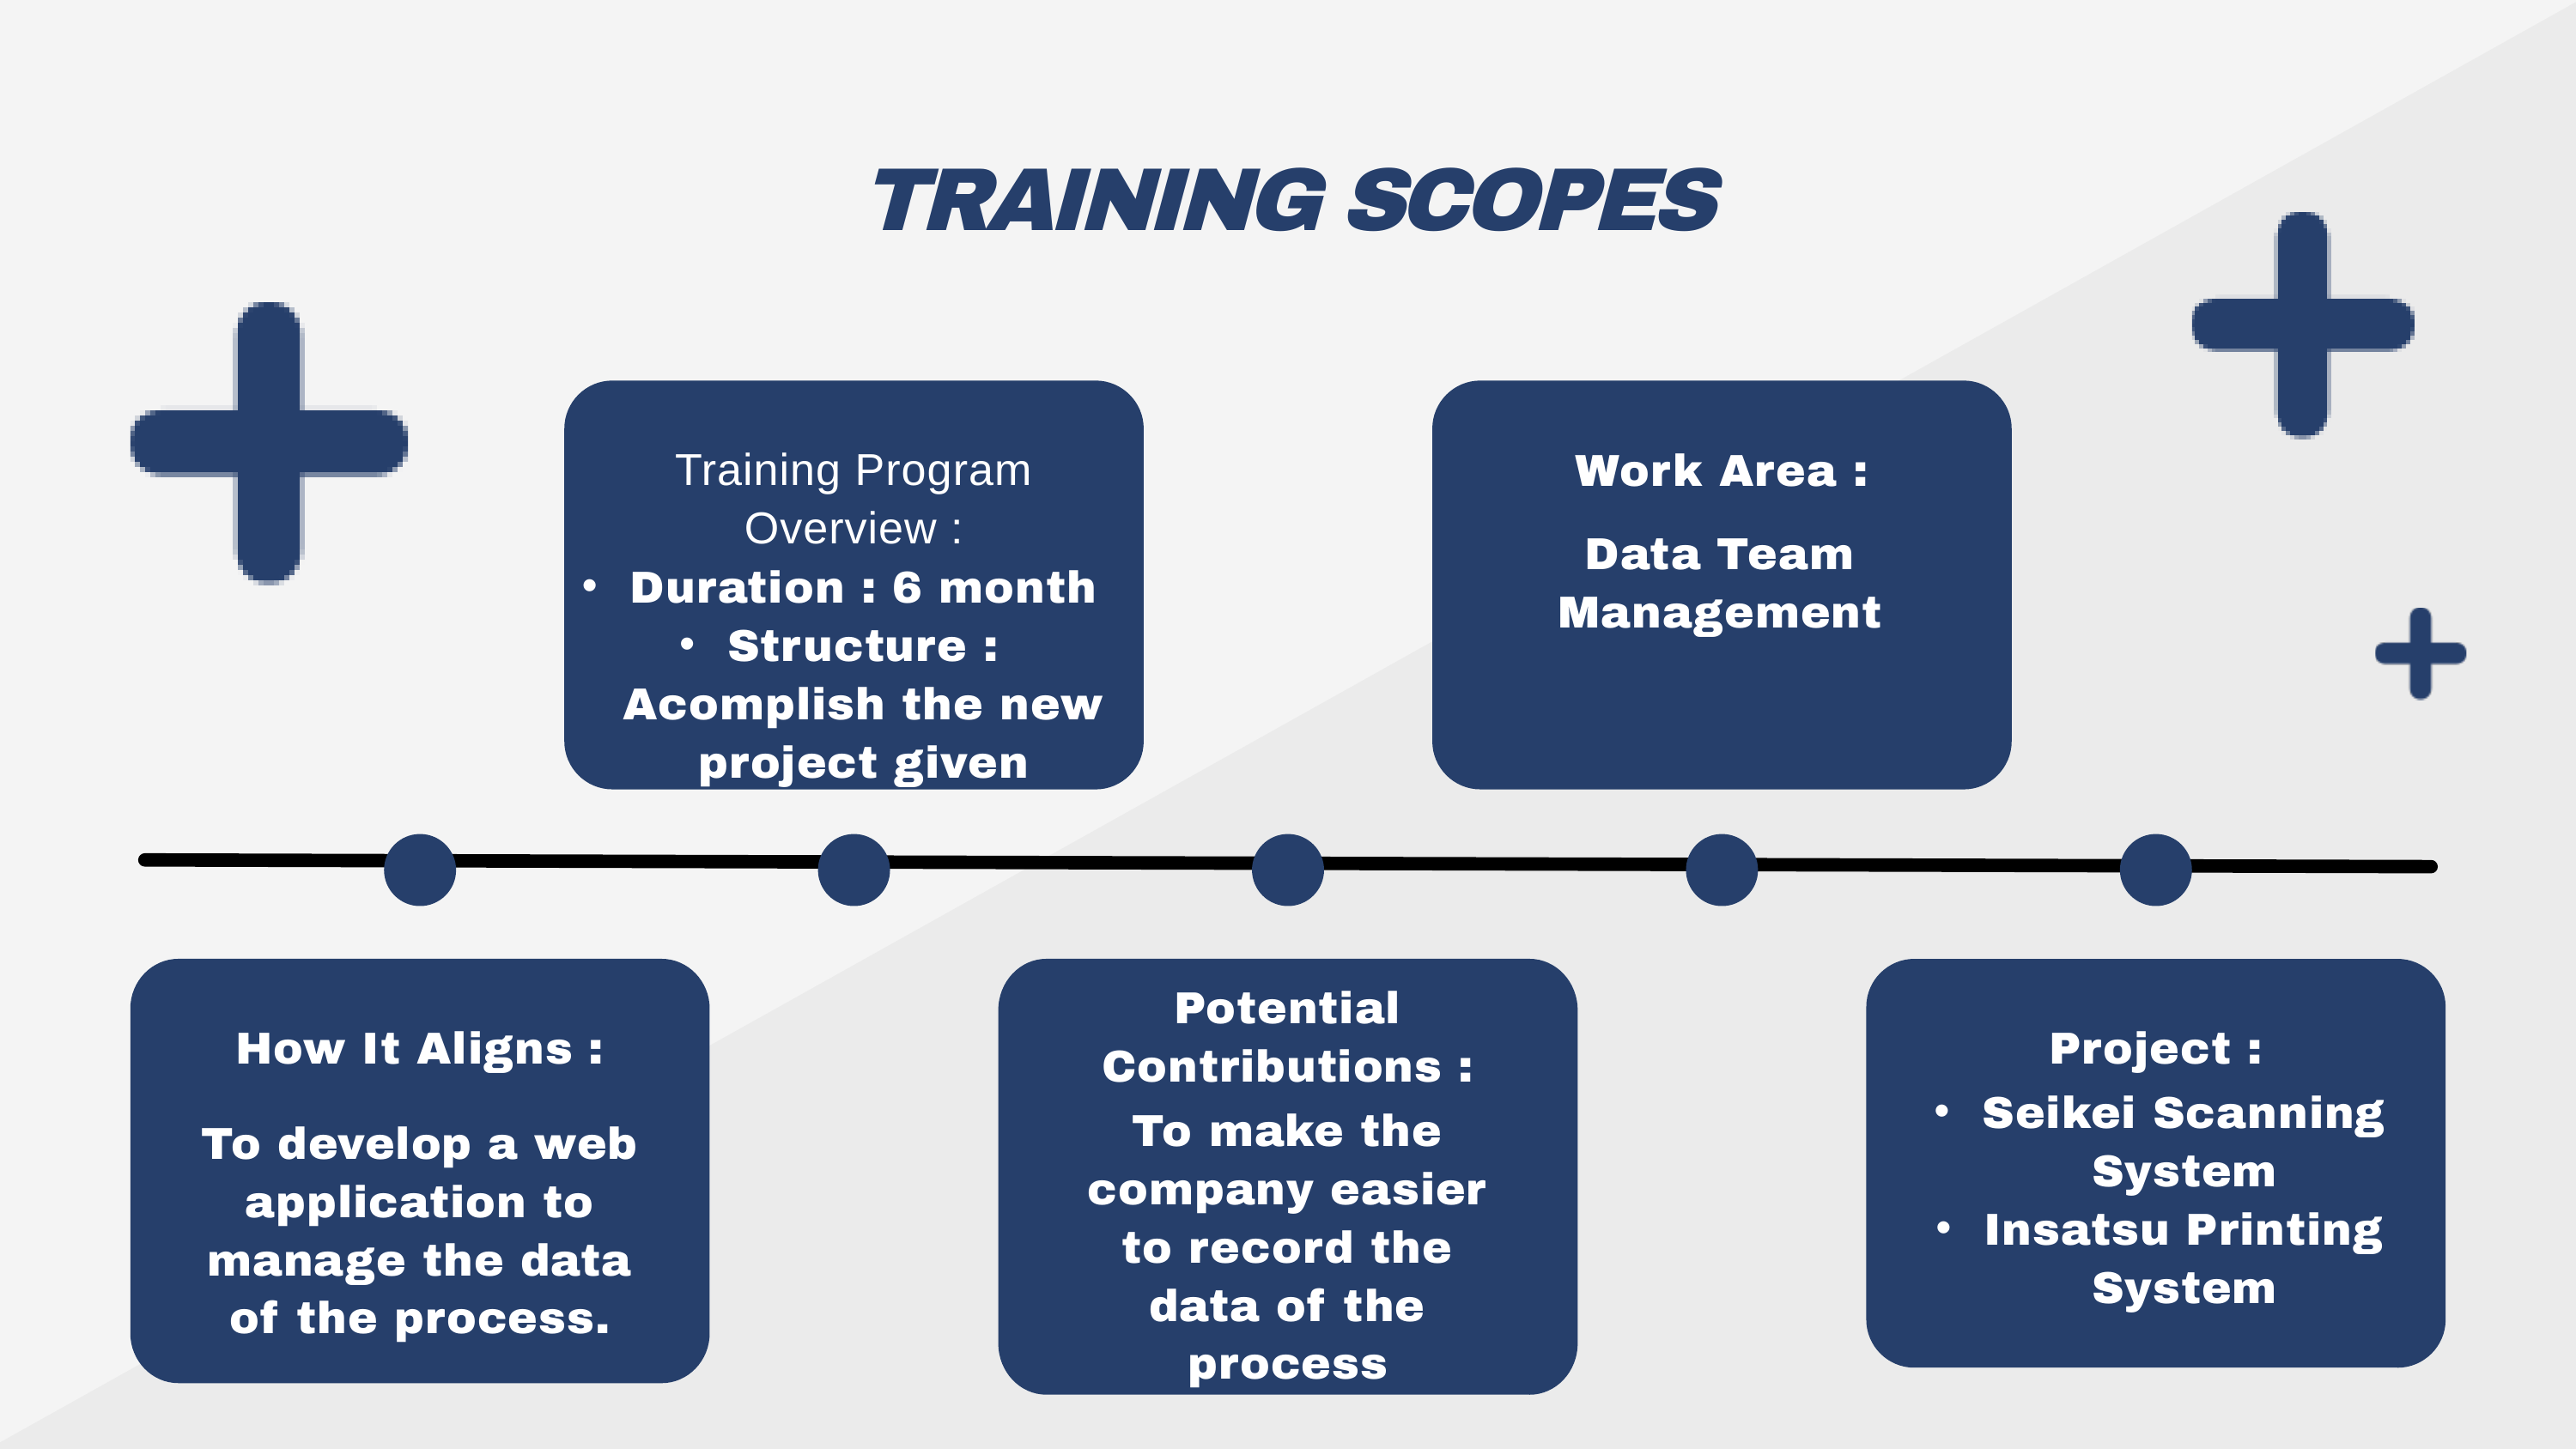

TRAINING SCOPES

Training Program Overview :
Work Area :
Data Team Management
Duration : 6 month
Structure : Acomplish the new project given

Potential Contributions :
How It Aligns :
Project :
Seikei Scanning System
Insatsu Printing System
To make the company easier to record the data of the process
To develop a web application to manage the data of the process.